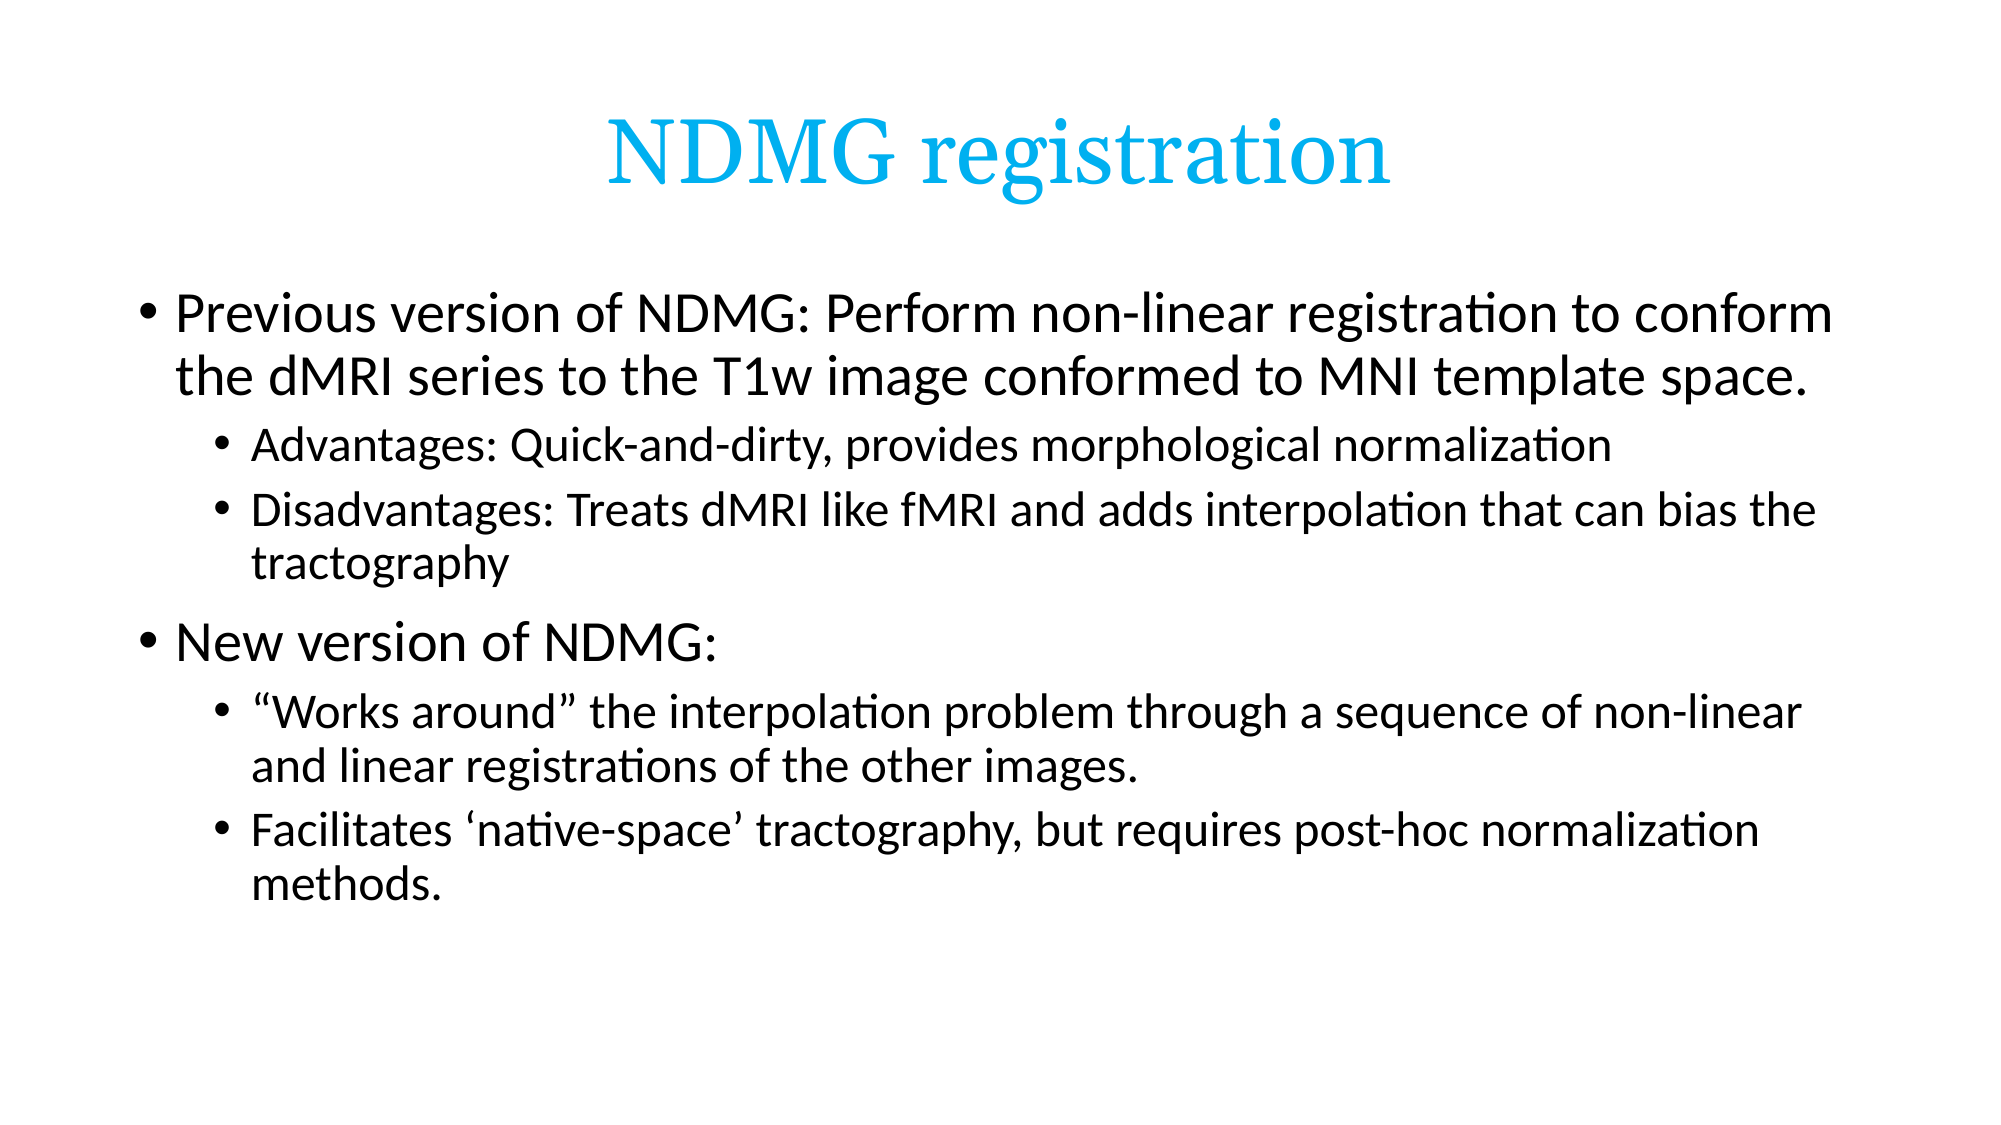

# NDMG registration
Previous version of NDMG: Perform non-linear registration to conform the dMRI series to the T1w image conformed to MNI template space.
Advantages: Quick-and-dirty, provides morphological normalization
Disadvantages: Treats dMRI like fMRI and adds interpolation that can bias the tractography
New version of NDMG:
“Works around” the interpolation problem through a sequence of non-linear and linear registrations of the other images.
Facilitates ‘native-space’ tractography, but requires post-hoc normalization methods.